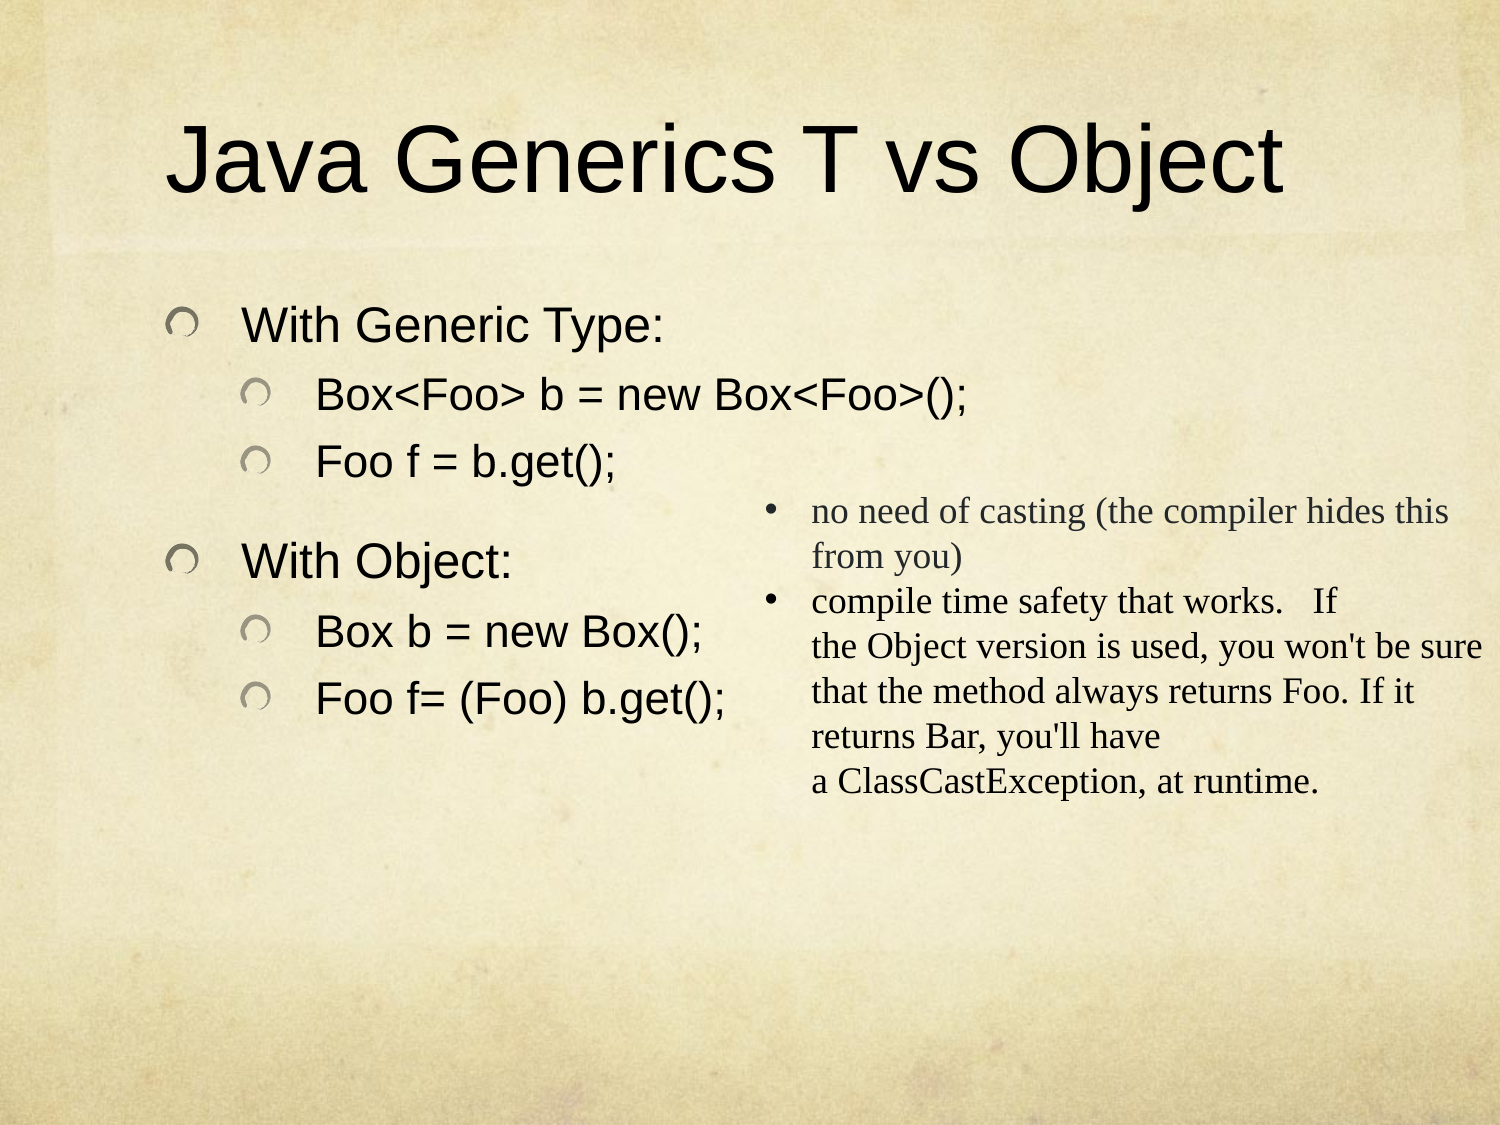

# Java Generics T vs Object
With Generic Type:
Box<Foo> b = new Box<Foo>();
Foo f = b.get();
With Object:
Box b = new Box();
Foo f= (Foo) b.get();

no need of casting (the compiler hides this from you)
compile time safety that works.   If the Object version is used, you won't be sure that the method always returns Foo. If it returns Bar, you'll have a ClassCastException, at runtime.